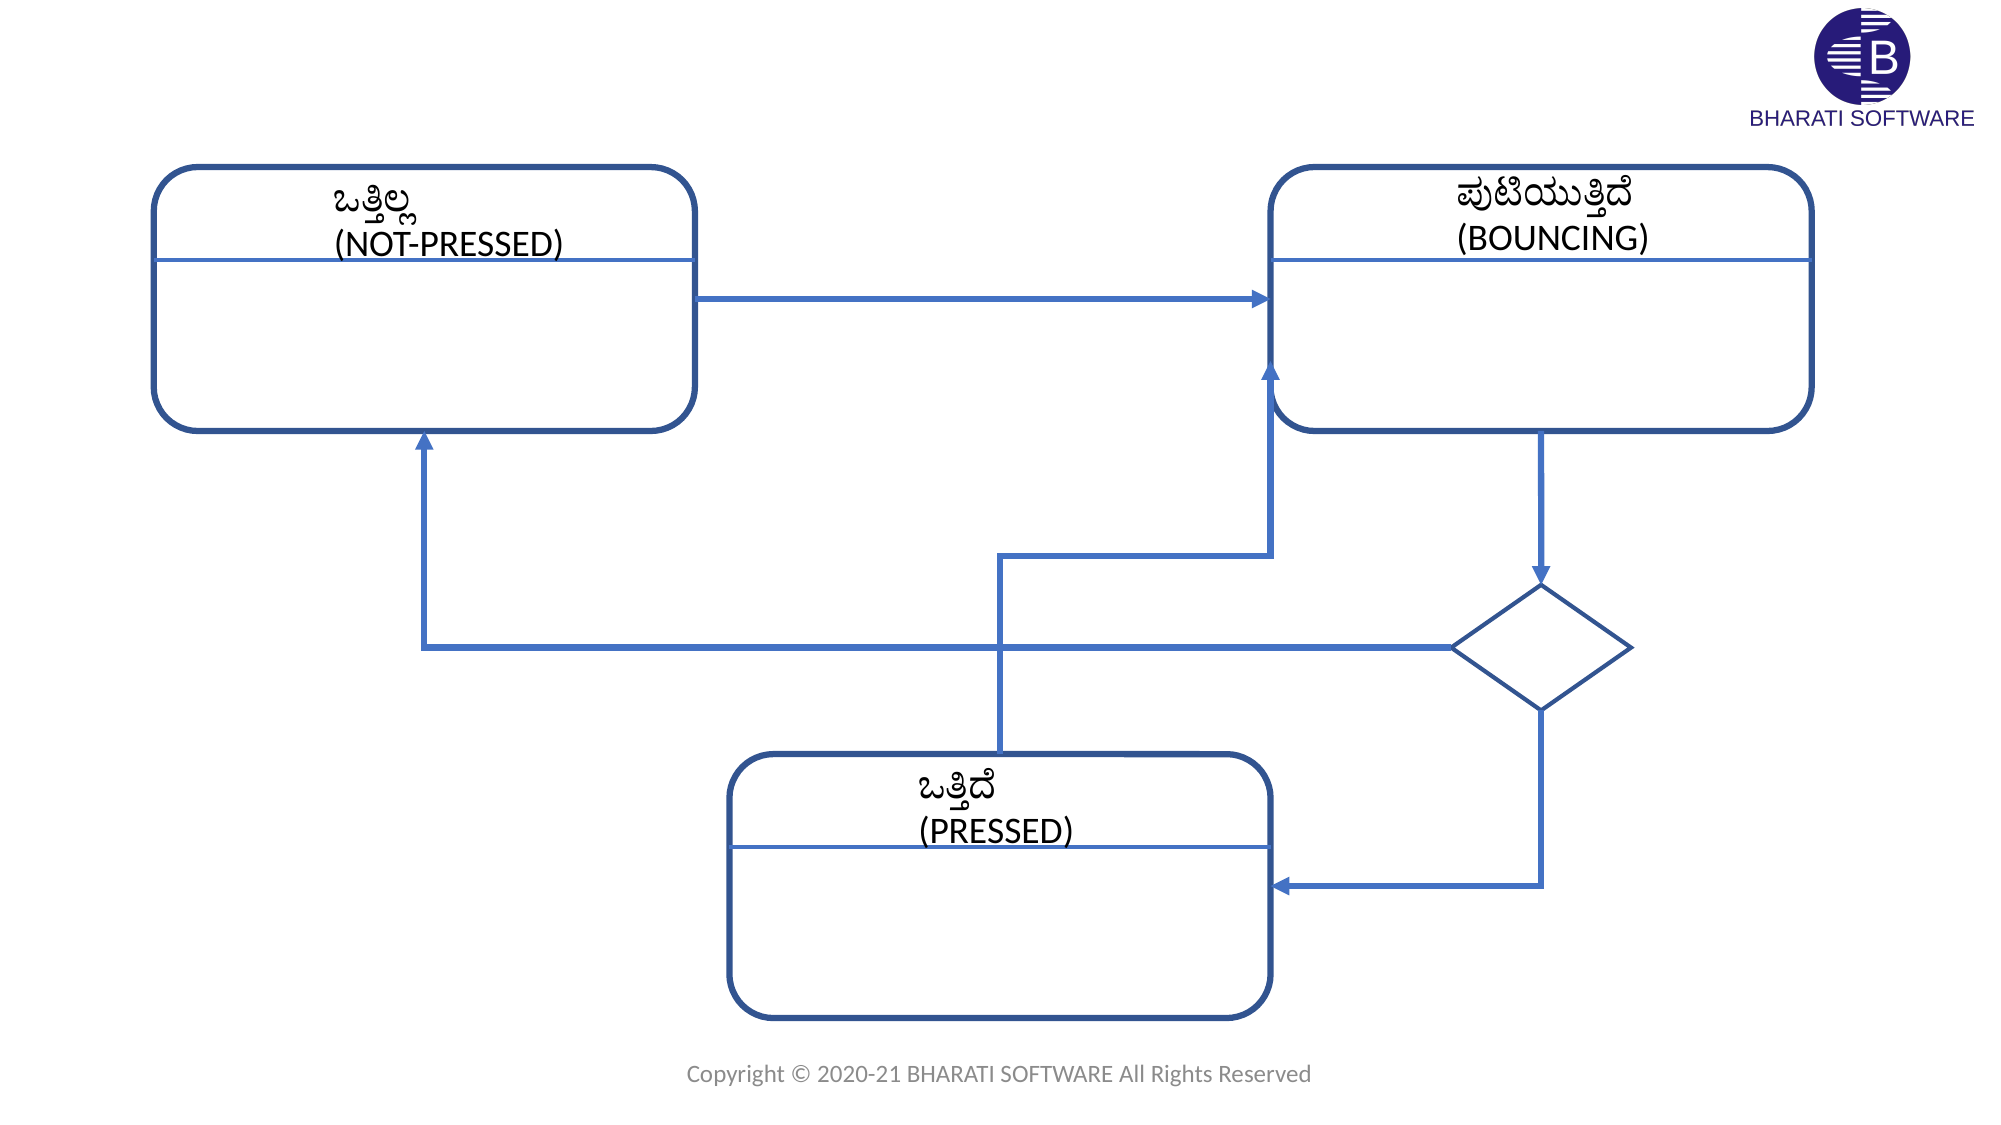

ಪುಟಿಯುತ್ತಿದೆ
(BOUNCING)

ಒತ್ತಿಲ್ಲ
(NOT-PRESSED)

ಒತ್ತಿದೆ
(PRESSED)
Copyright © 2020-21 BHARATI SOFTWARE All Rights Reserved